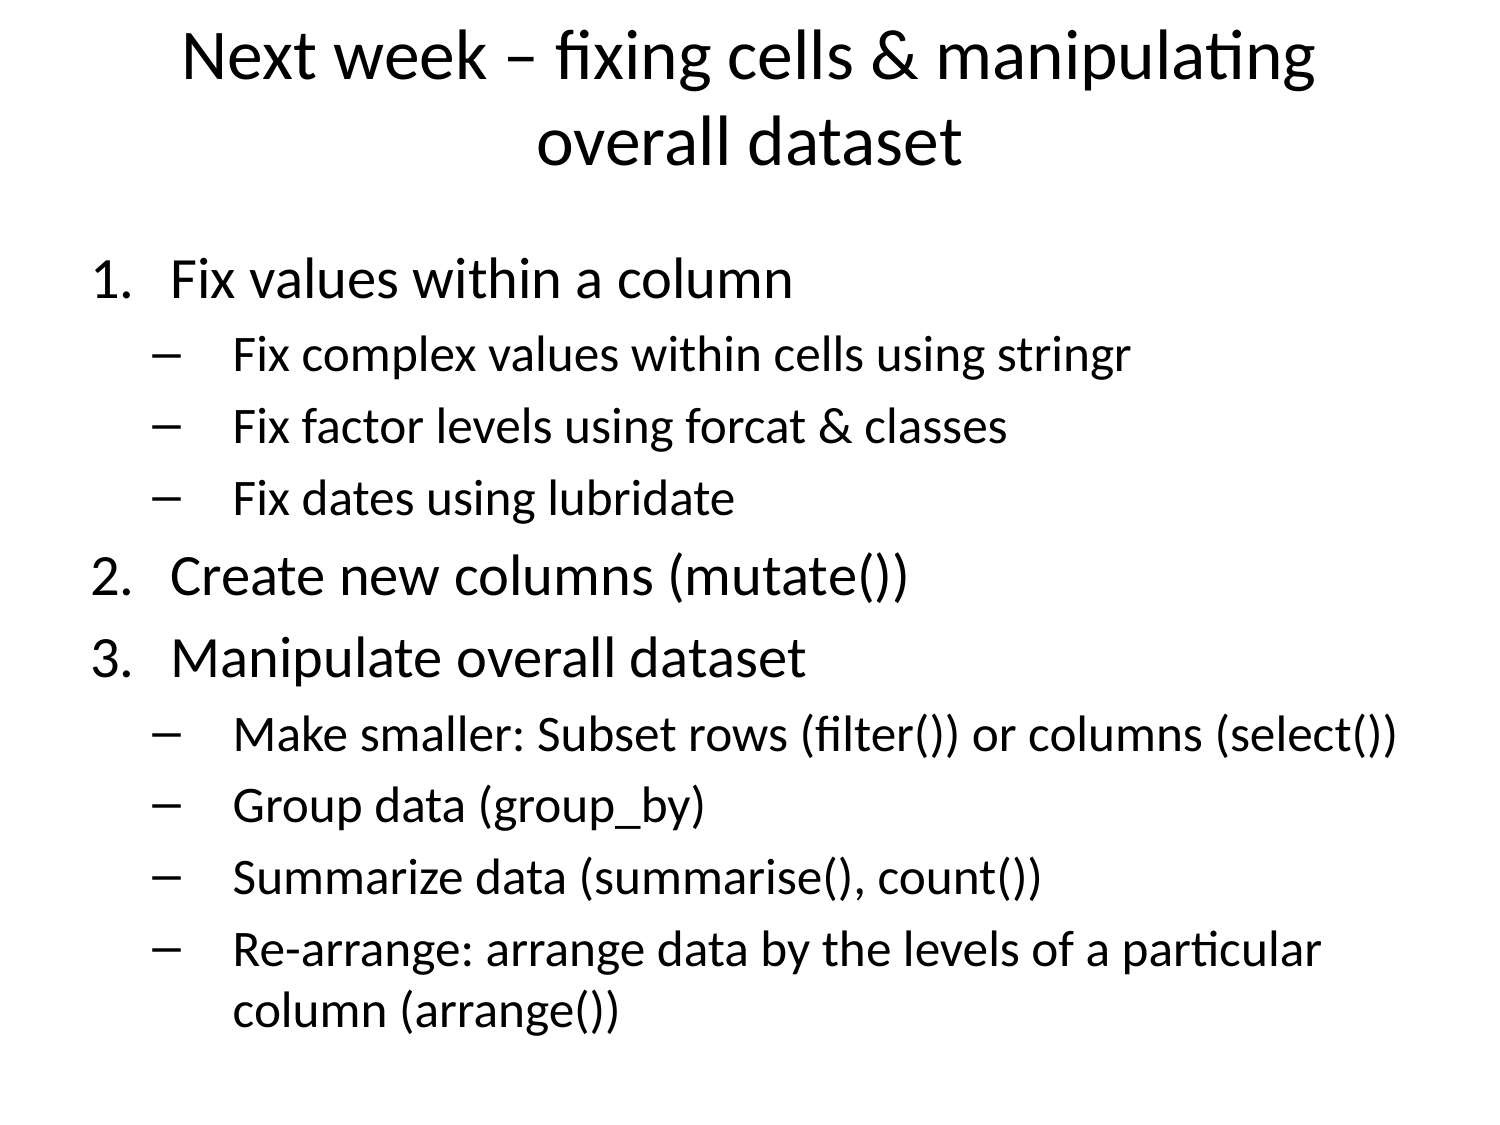

# Next week – fixing cells & manipulating overall dataset
Fix values within a column
Fix complex values within cells using stringr
Fix factor levels using forcat & classes
Fix dates using lubridate
Create new columns (mutate())
Manipulate overall dataset
Make smaller: Subset rows (filter()) or columns (select())
Group data (group_by)
Summarize data (summarise(), count())
Re-arrange: arrange data by the levels of a particular column (arrange())